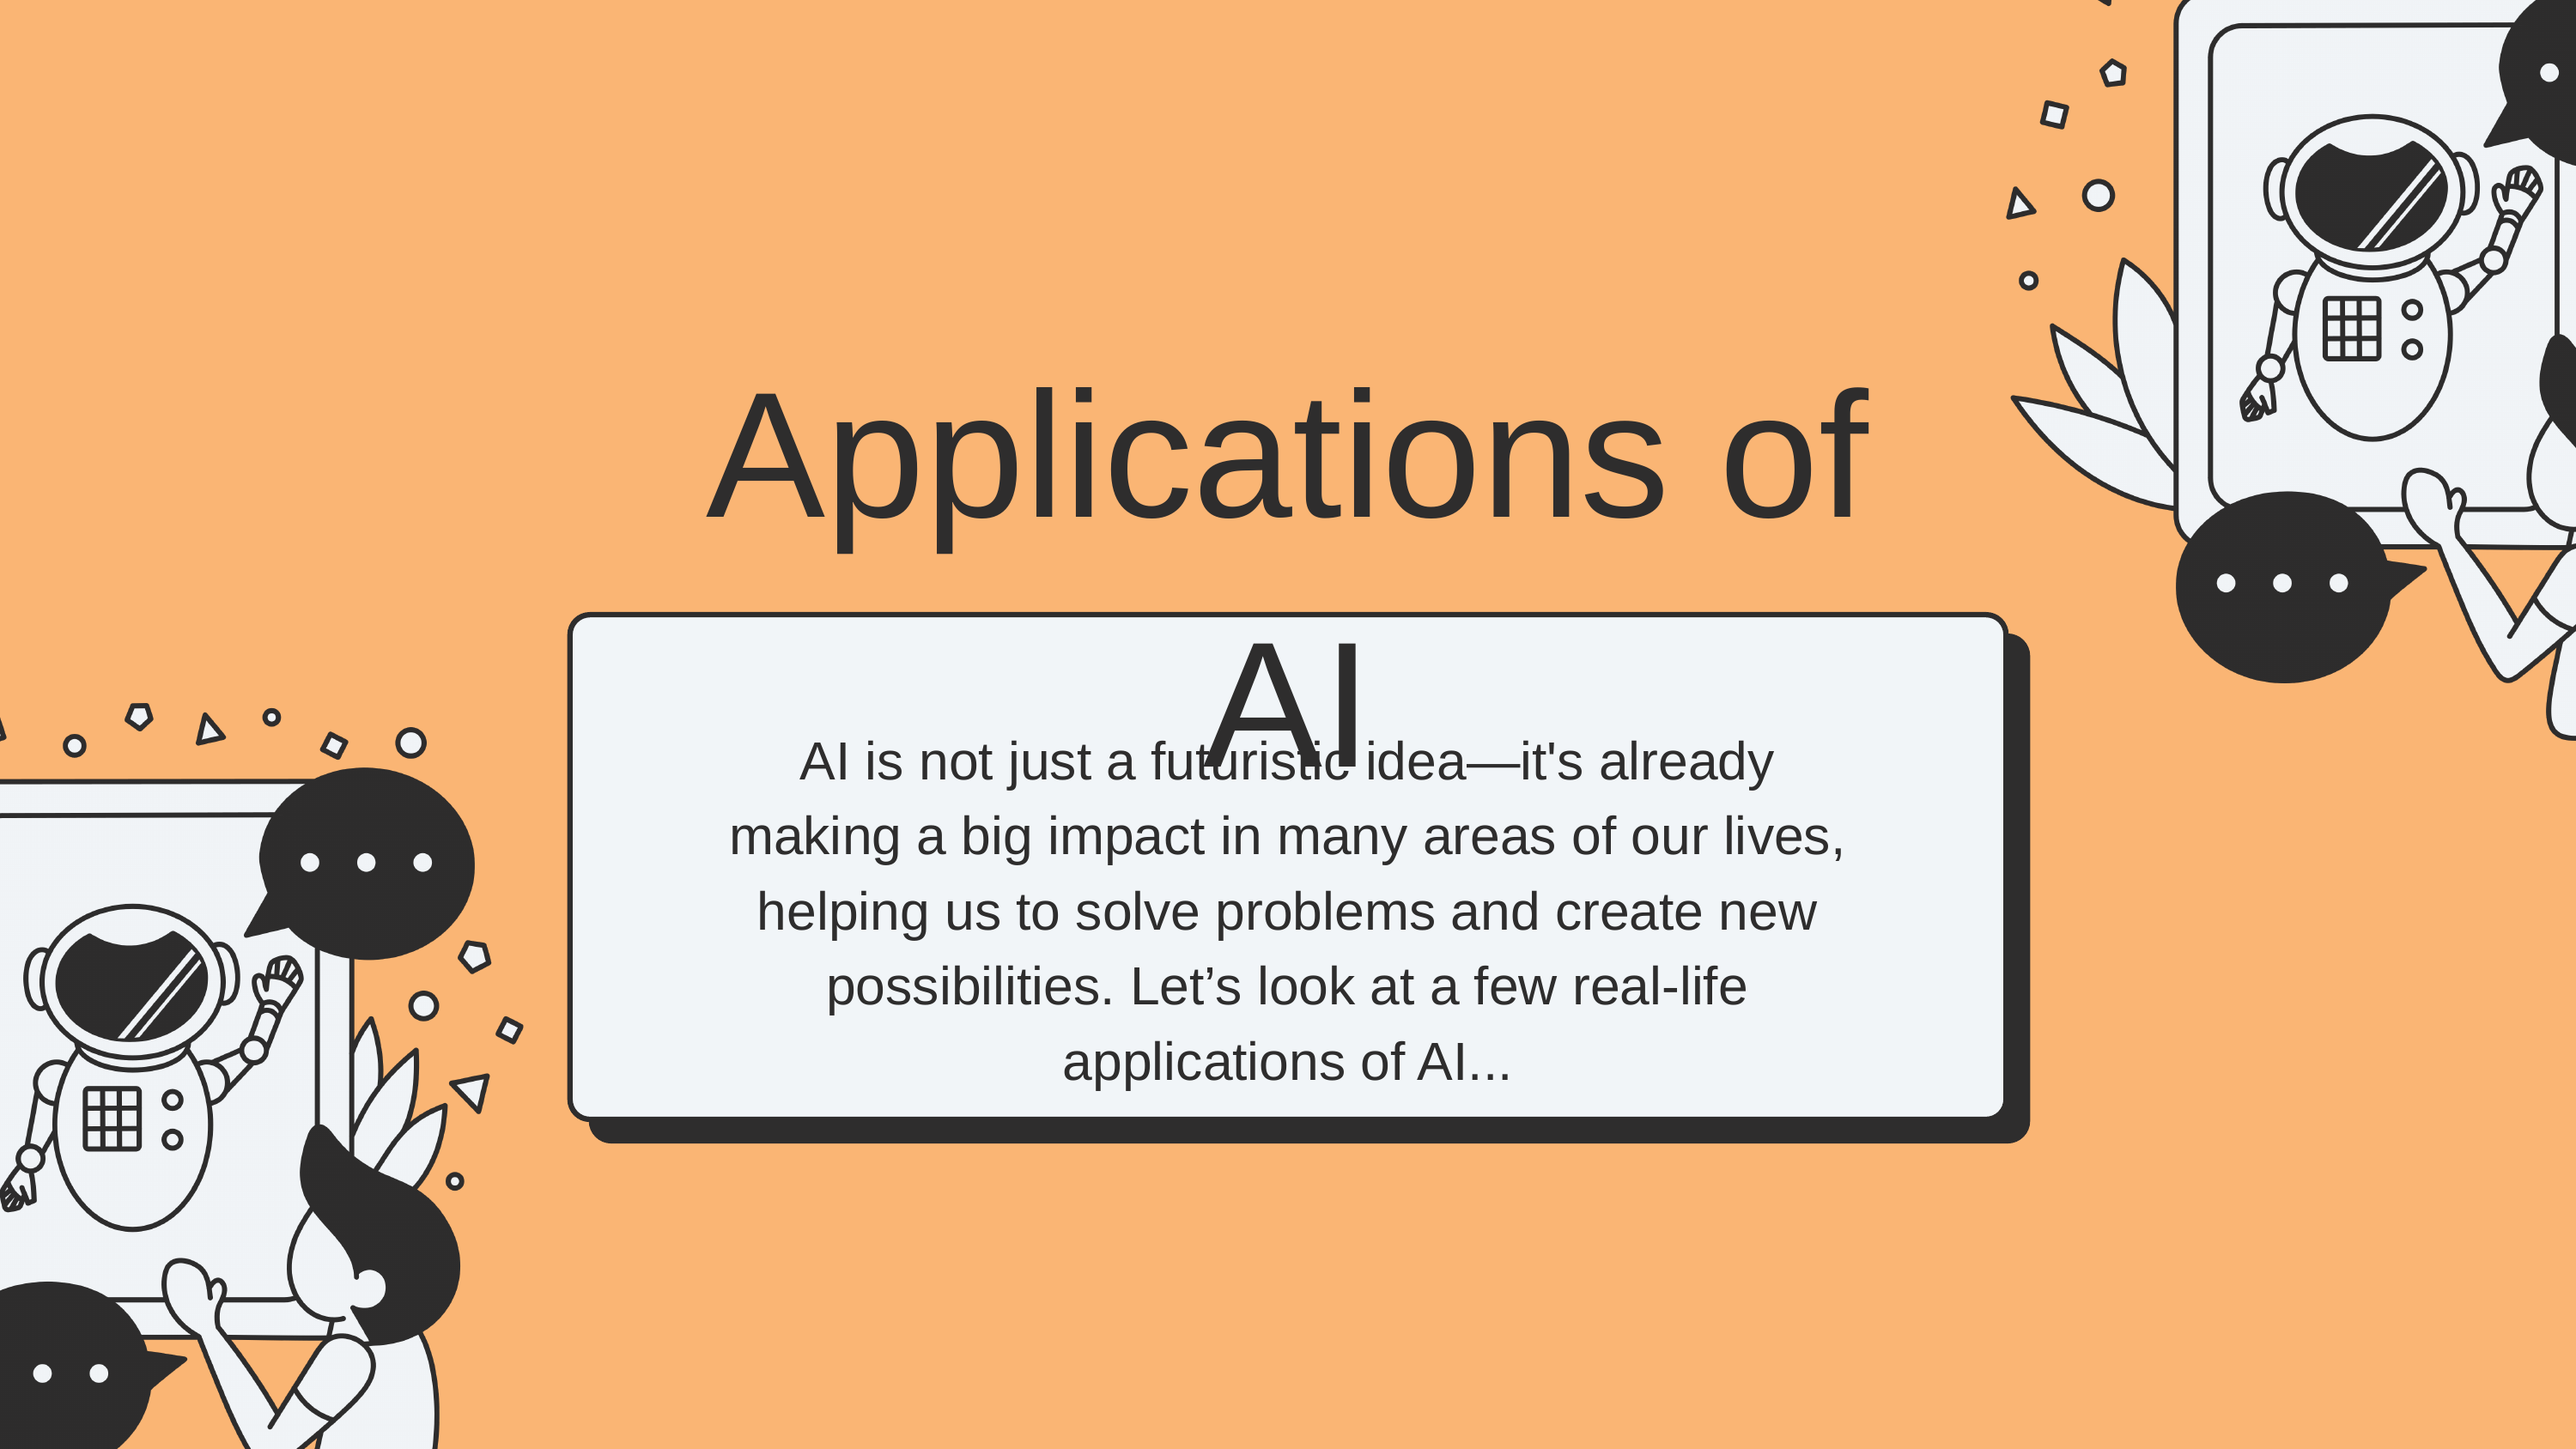

Applications of AI

AI is not just a futuristic idea—it's already making a big impact in many areas of our lives, helping us to solve problems and create new possibilities. Let’s look at a few real-life applications of AI...